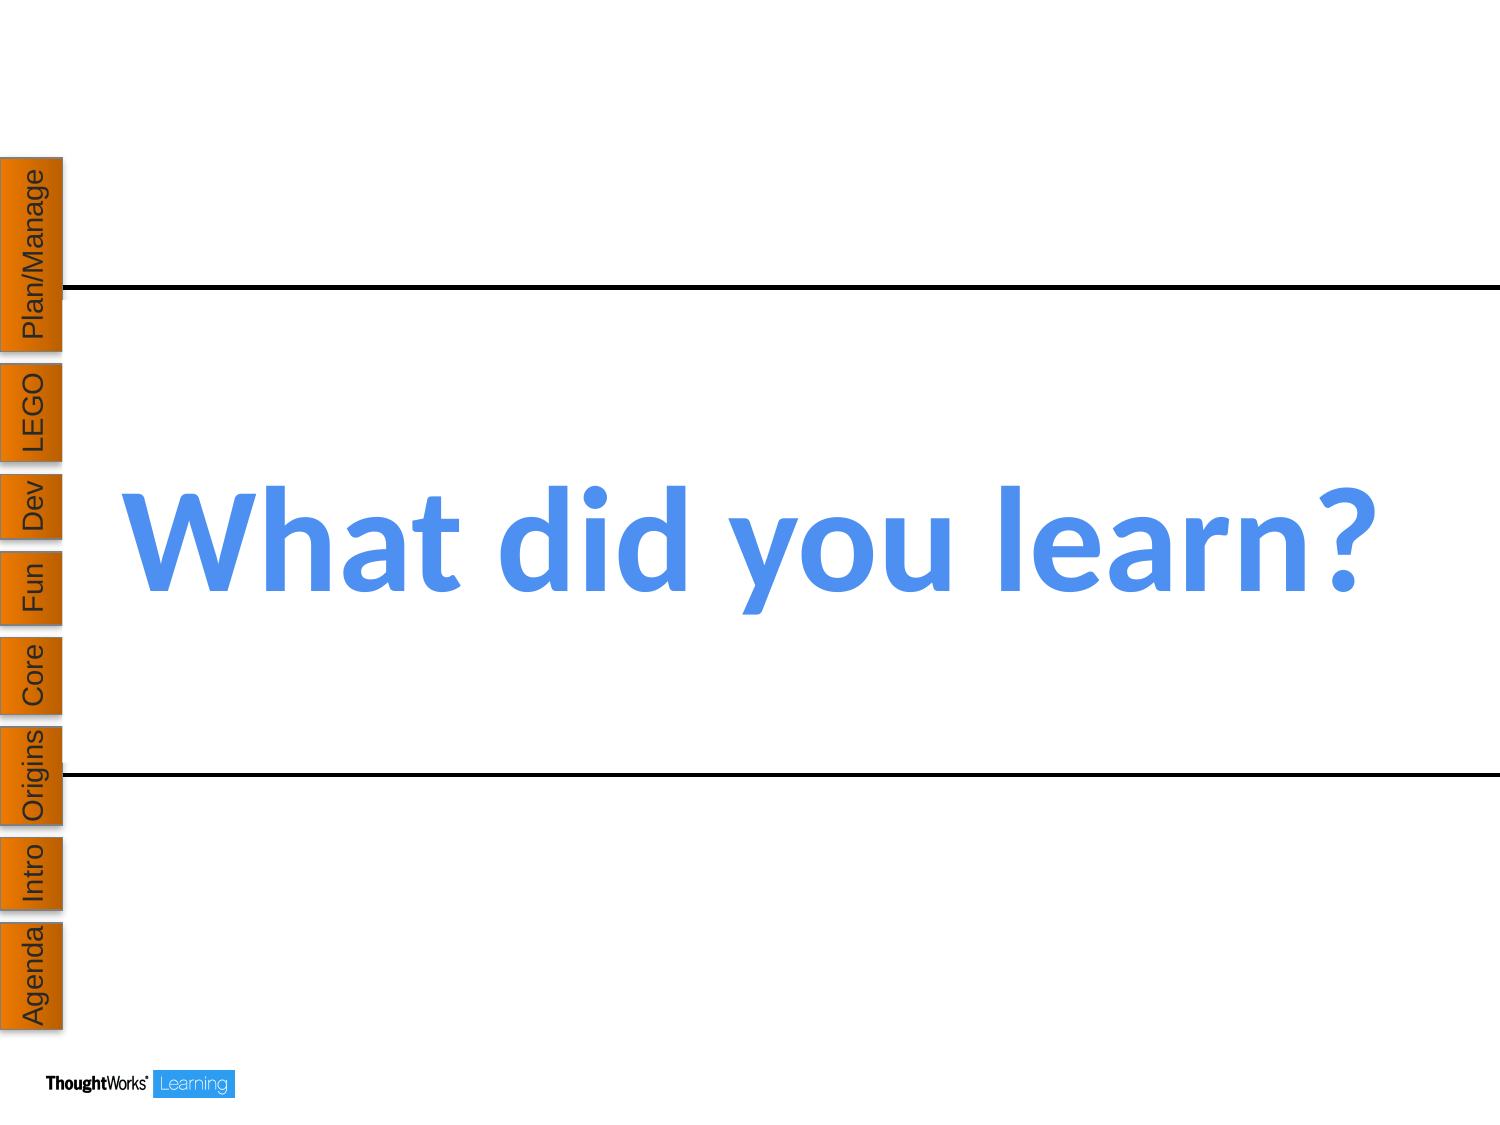

Plan/Manage
# What did you learn?
LEGO
Dev
Fun
Core
Origins
Intro
Agenda